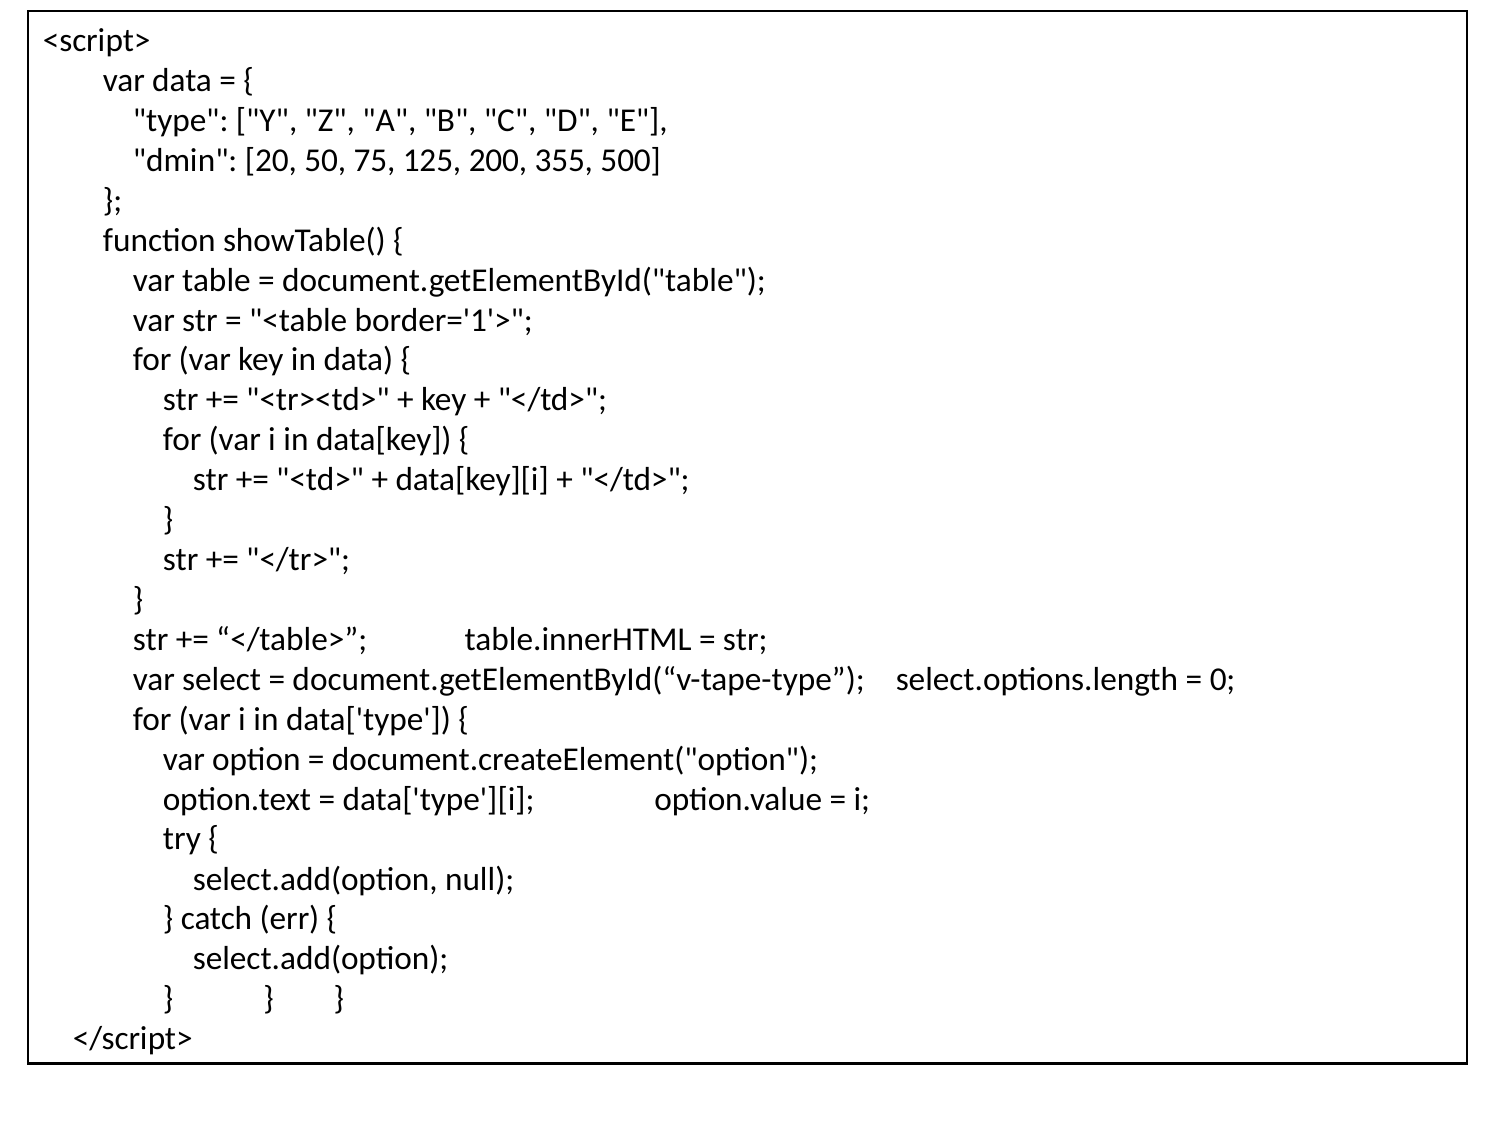

<script>
        var data = {
            "type": ["Y", "Z", "A", "B", "C", "D", "E"],
            "dmin": [20, 50, 75, 125, 200, 355, 500]
        };
        function showTable() {
            var table = document.getElementById("table");
            var str = "<table border='1'>";
            for (var key in data) {
                str += "<tr><td>" + key + "</td>";
                for (var i in data[key]) {
                    str += "<td>" + data[key][i] + "</td>";
                }
                str += "</tr>";
            }
            str += “</table>”;             table.innerHTML = str;
            var select = document.getElementById(“v-tape-type”);    select.options.length = 0;
            for (var i in data['type']) {
                var option = document.createElement("option");
                option.text = data['type'][i];                option.value = i;
                try {
                    select.add(option, null);
                } catch (err) {
                    select.add(option);
                }            }        }
    </script>